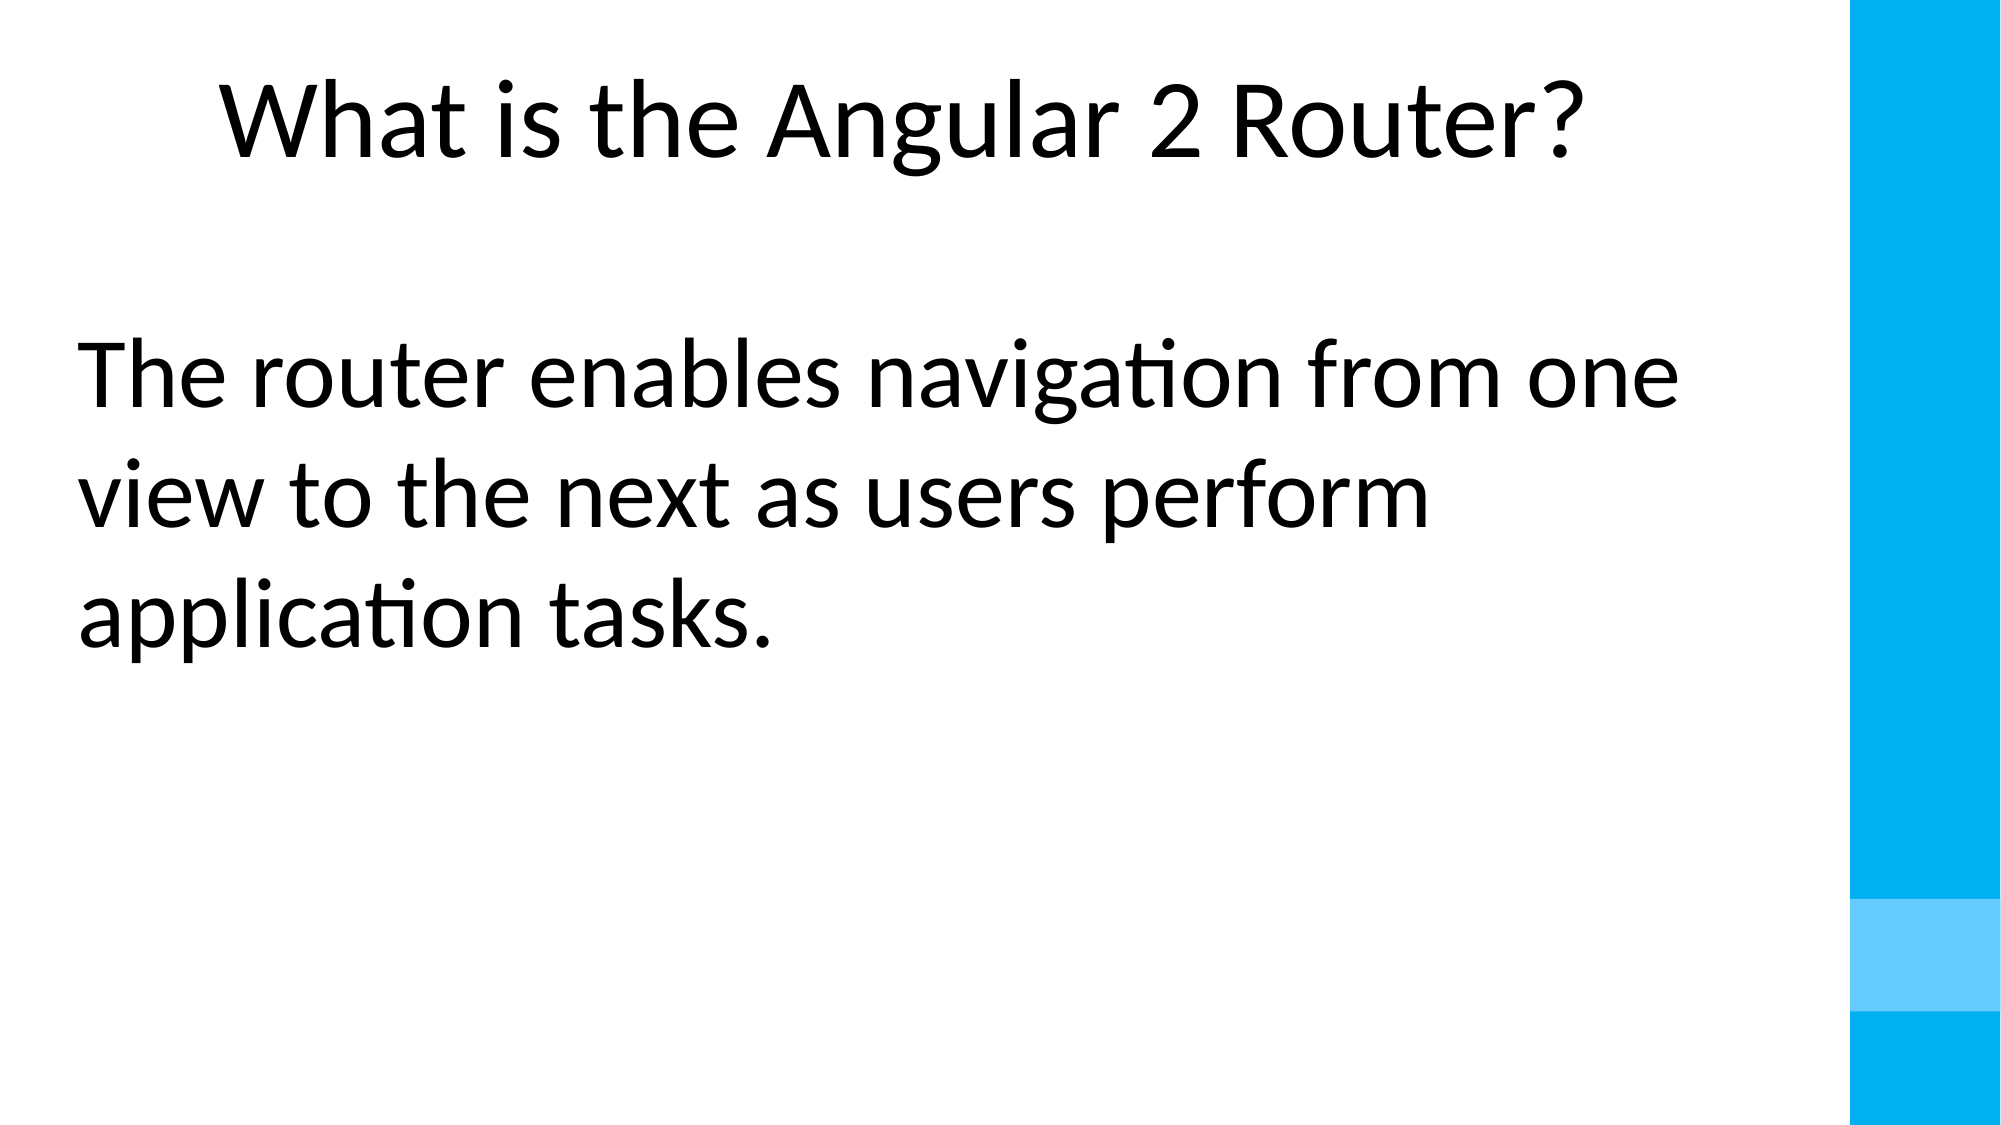

# What is the Angular 2 Router?

The router enables navigation from one view to the next as users perform application tasks.